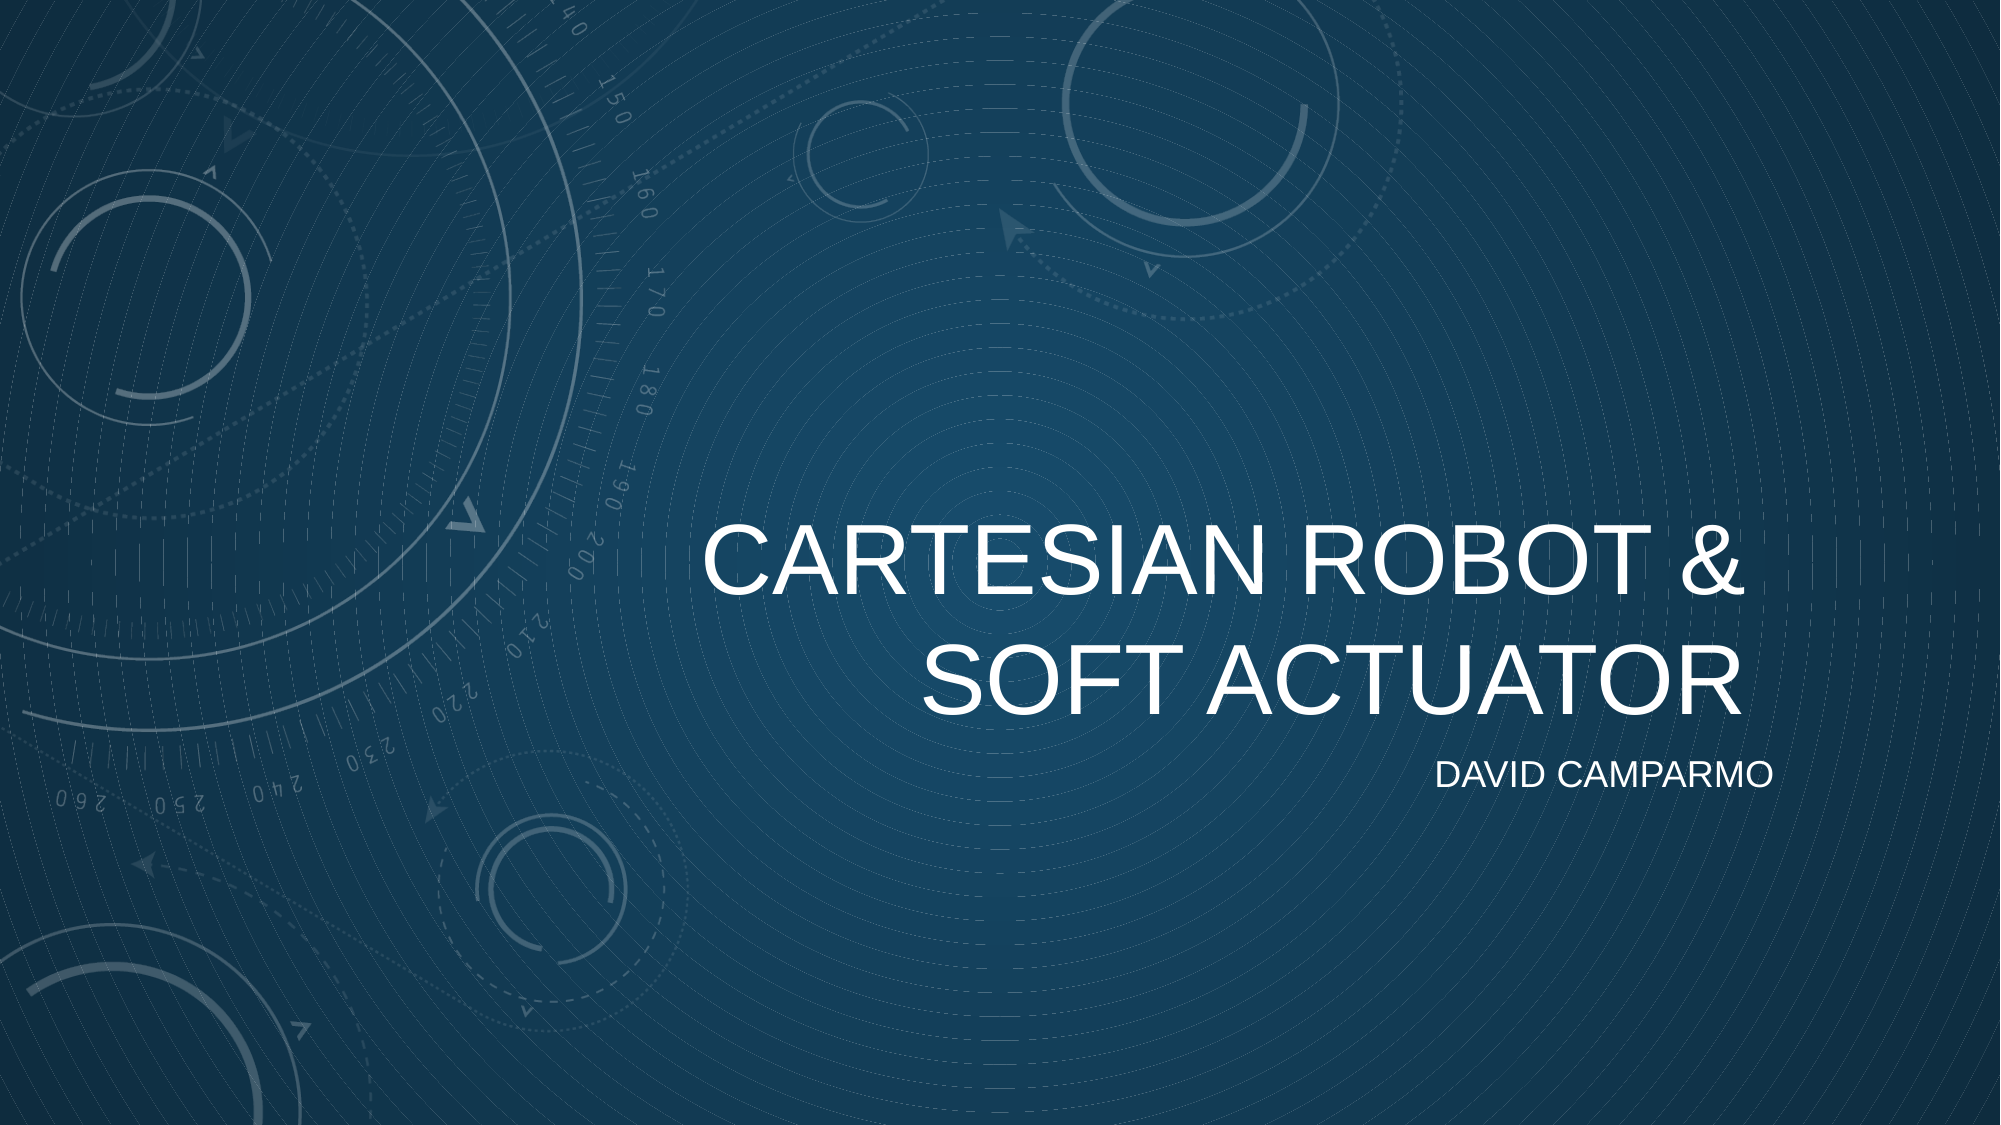

# Cartesian Robot & Soft Actuator
David Camparmo